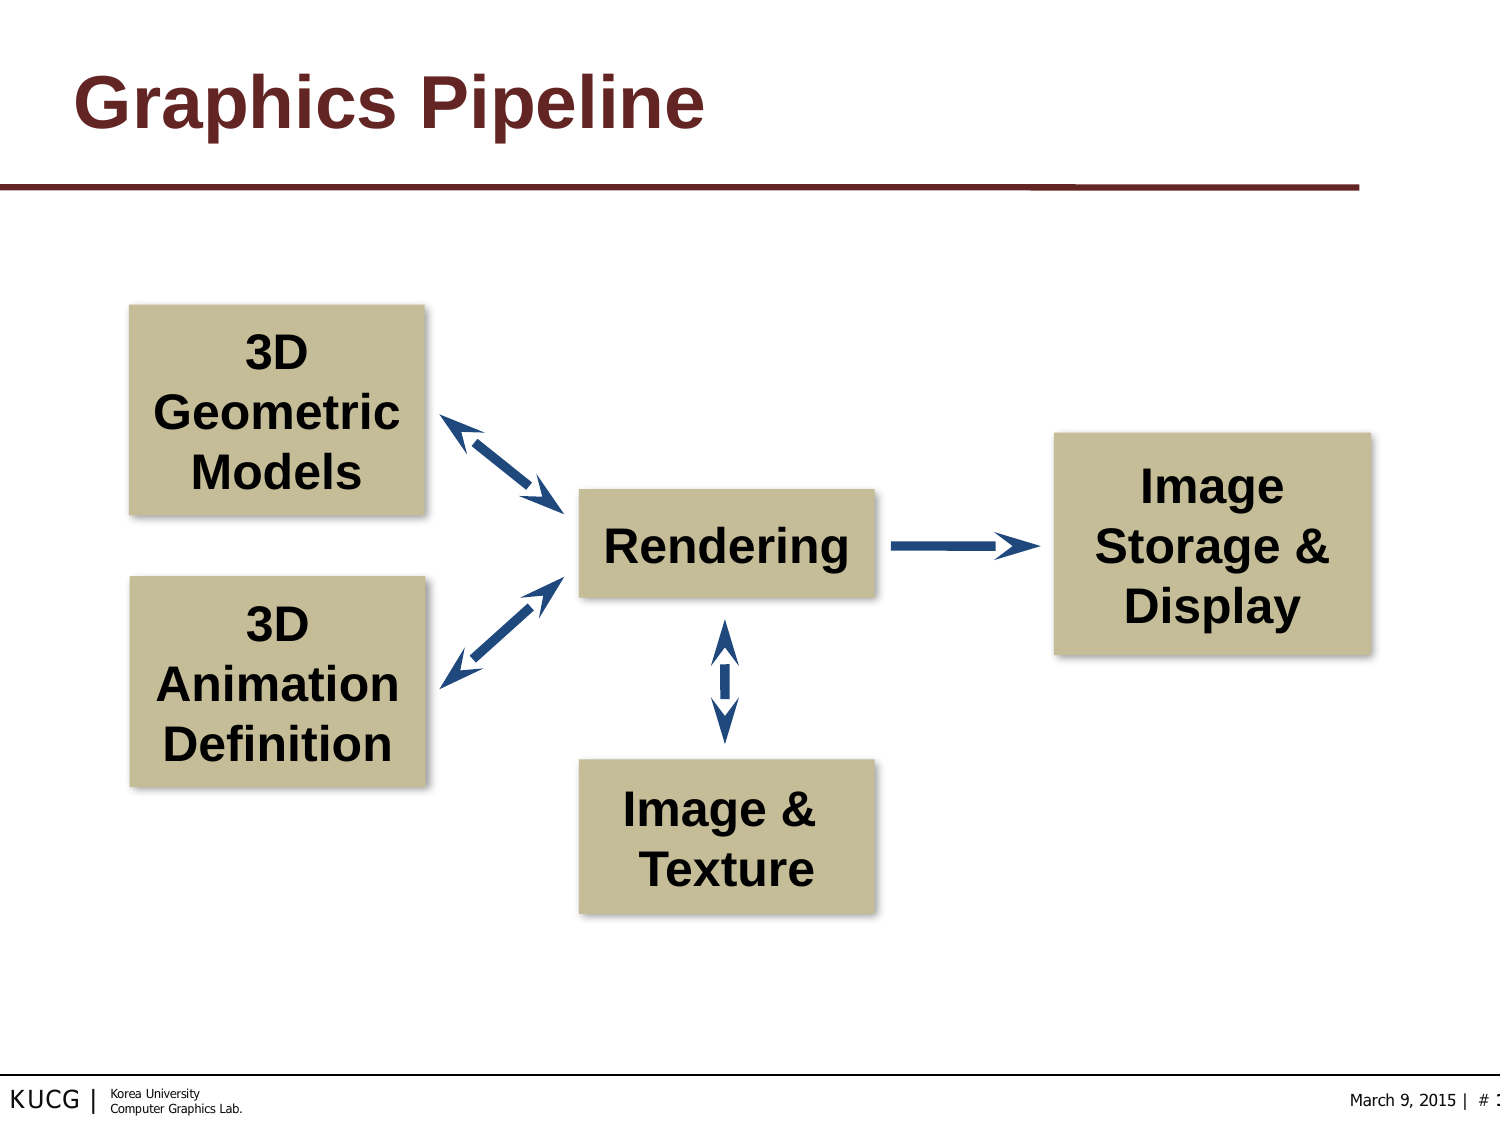

# Graphics Pipeline
3D
Geometric
Models

Image
Storage &
Display
Rendering

3D
Animation
Definition

Image &
Texture